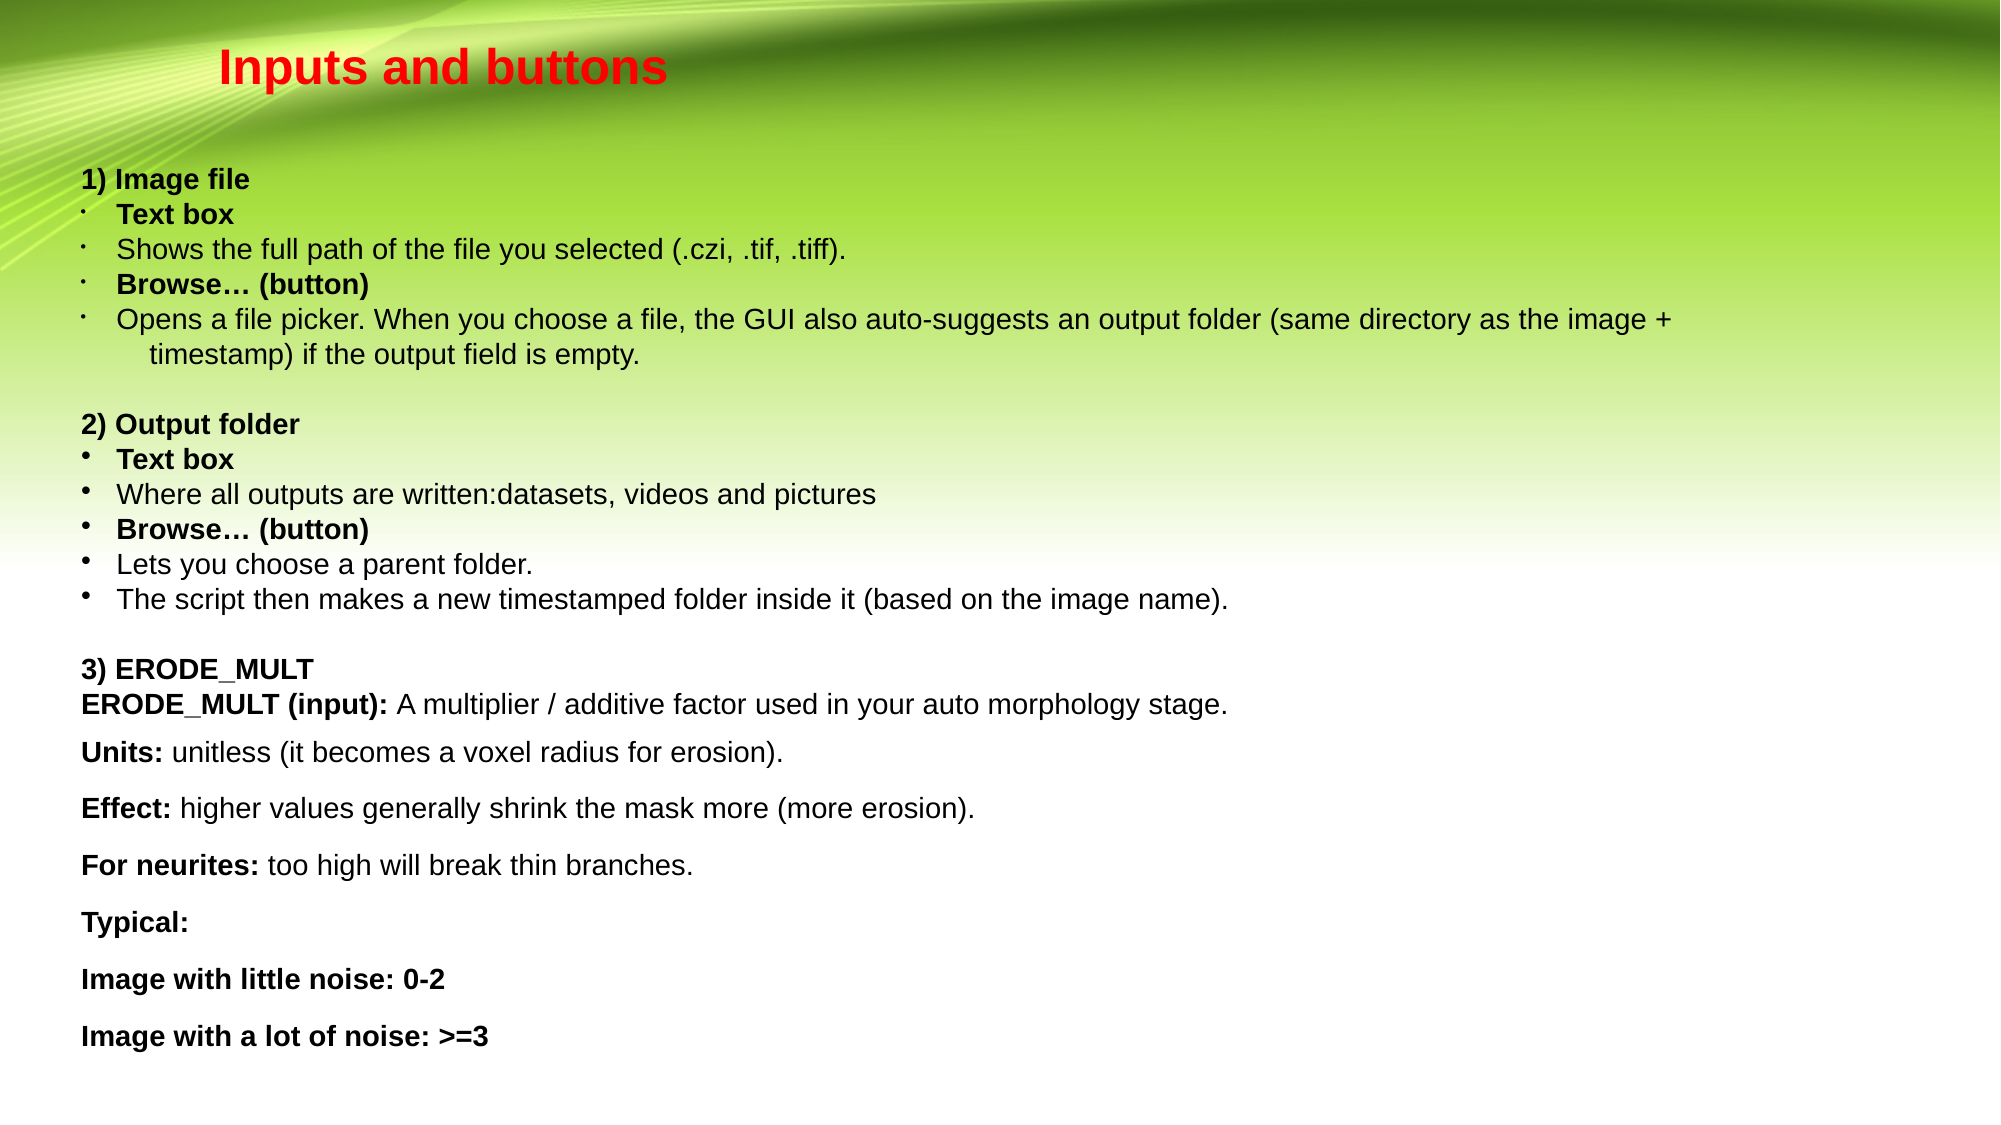

# Inputs and buttons
1) Image file
Text box
Shows the full path of the file you selected (.czi, .tif, .tiff).
Browse… (button)
Opens a file picker. When you choose a file, the GUI also auto-suggests an output folder (same directory as the image + 		     timestamp) if the output field is empty.

2) Output folder
Text box
Where all outputs are written:datasets, videos and pictures
Browse… (button)
Lets you choose a parent folder.
The script then makes a new timestamped folder inside it (based on the image name).

3) ERODE_MULT
ERODE_MULT (input): A multiplier / additive factor used in your auto morphology stage.
Units: unitless (it becomes a voxel radius for erosion).
Effect: higher values generally shrink the mask more (more erosion).
For neurites: too high will break thin branches.
Typical:
Image with little noise: 0-2
Image with a lot of noise: >=3